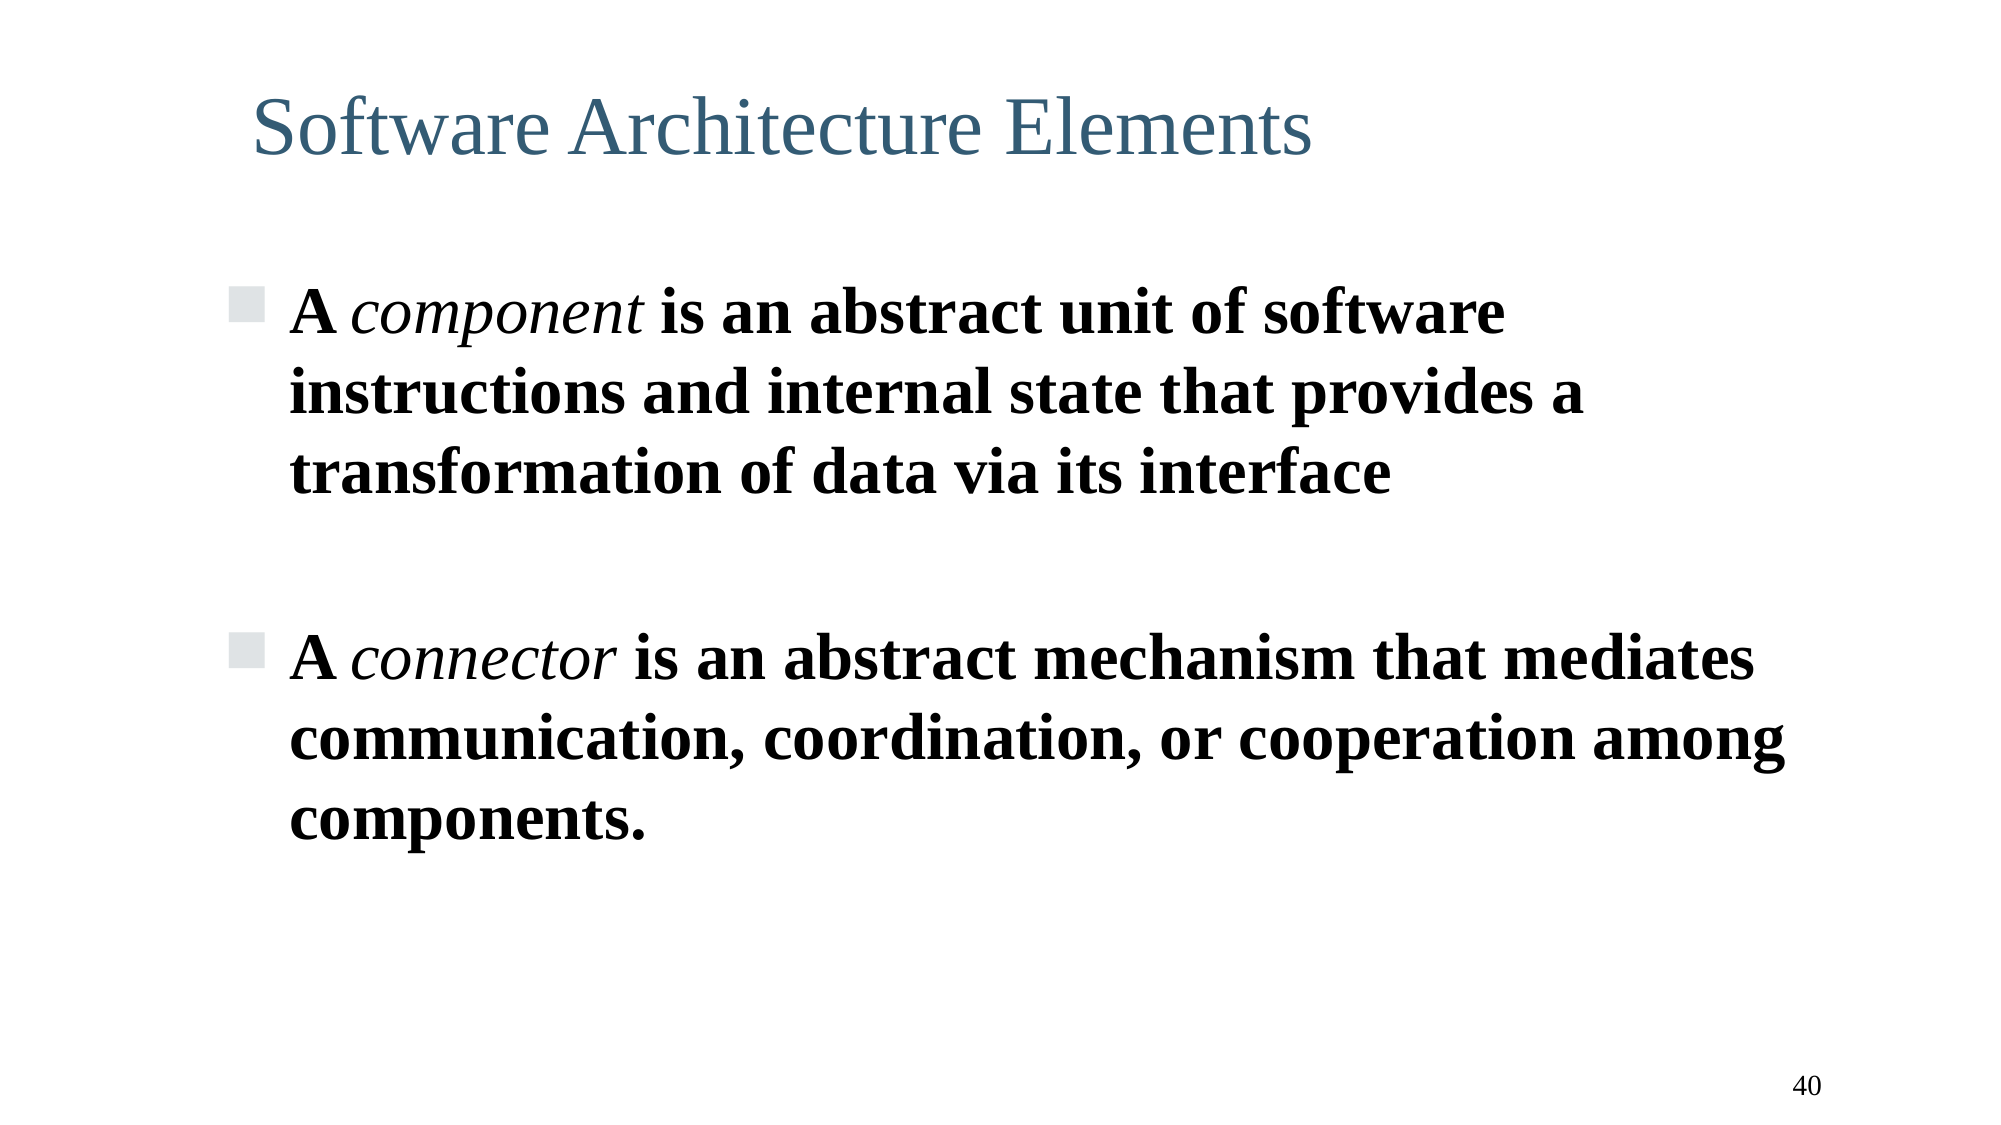

Software Architecture Elements
A component is an abstract unit of software instructions and internal state that provides a transformation of data via its interface

A connector is an abstract mechanism that mediates communication, coordination, or cooperation among components.
40